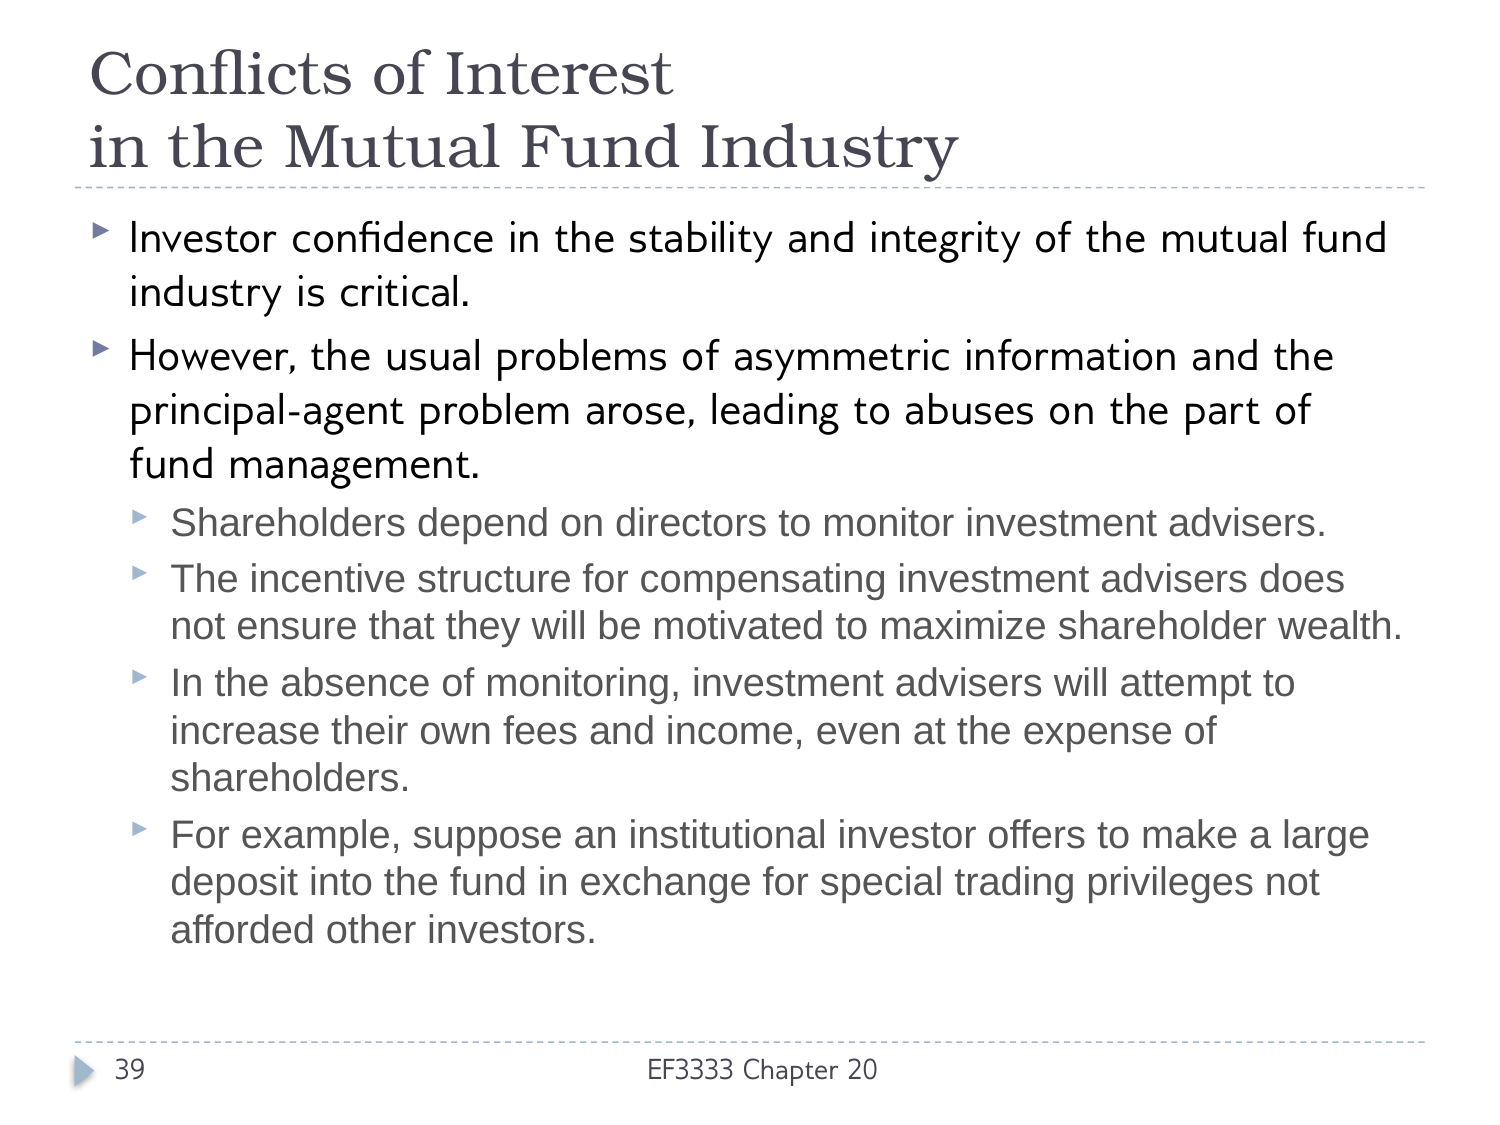

# Conflicts of Interest in the Mutual Fund Industry
Investor confidence in the stability and integrity of the mutual fund industry is critical.
However, the usual problems of asymmetric information and the principal-agent problem arose, leading to abuses on the part of fund management.
Shareholders depend on directors to monitor investment advisers.
The incentive structure for compensating investment advisers does not ensure that they will be motivated to maximize shareholder wealth.
In the absence of monitoring, investment advisers will attempt to increase their own fees and income, even at the expense of shareholders.
For example, suppose an institutional investor offers to make a large deposit into the fund in exchange for special trading privileges not afforded other investors.
39
EF3333 Chapter 20